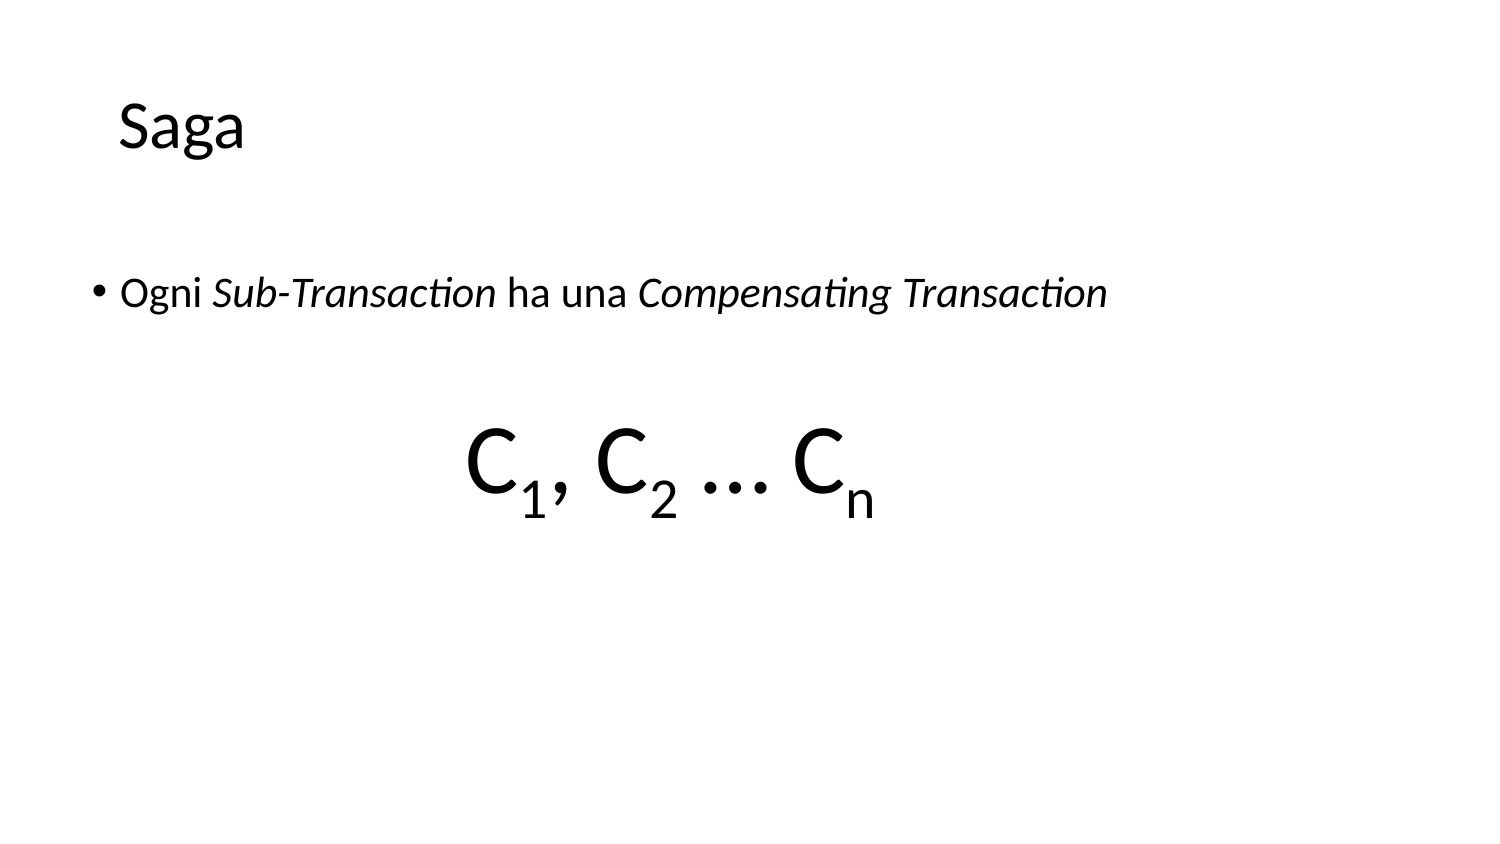

# Saga
Ogni Sub-Transaction ha una Compensating Transaction

C1, C2 … Cn